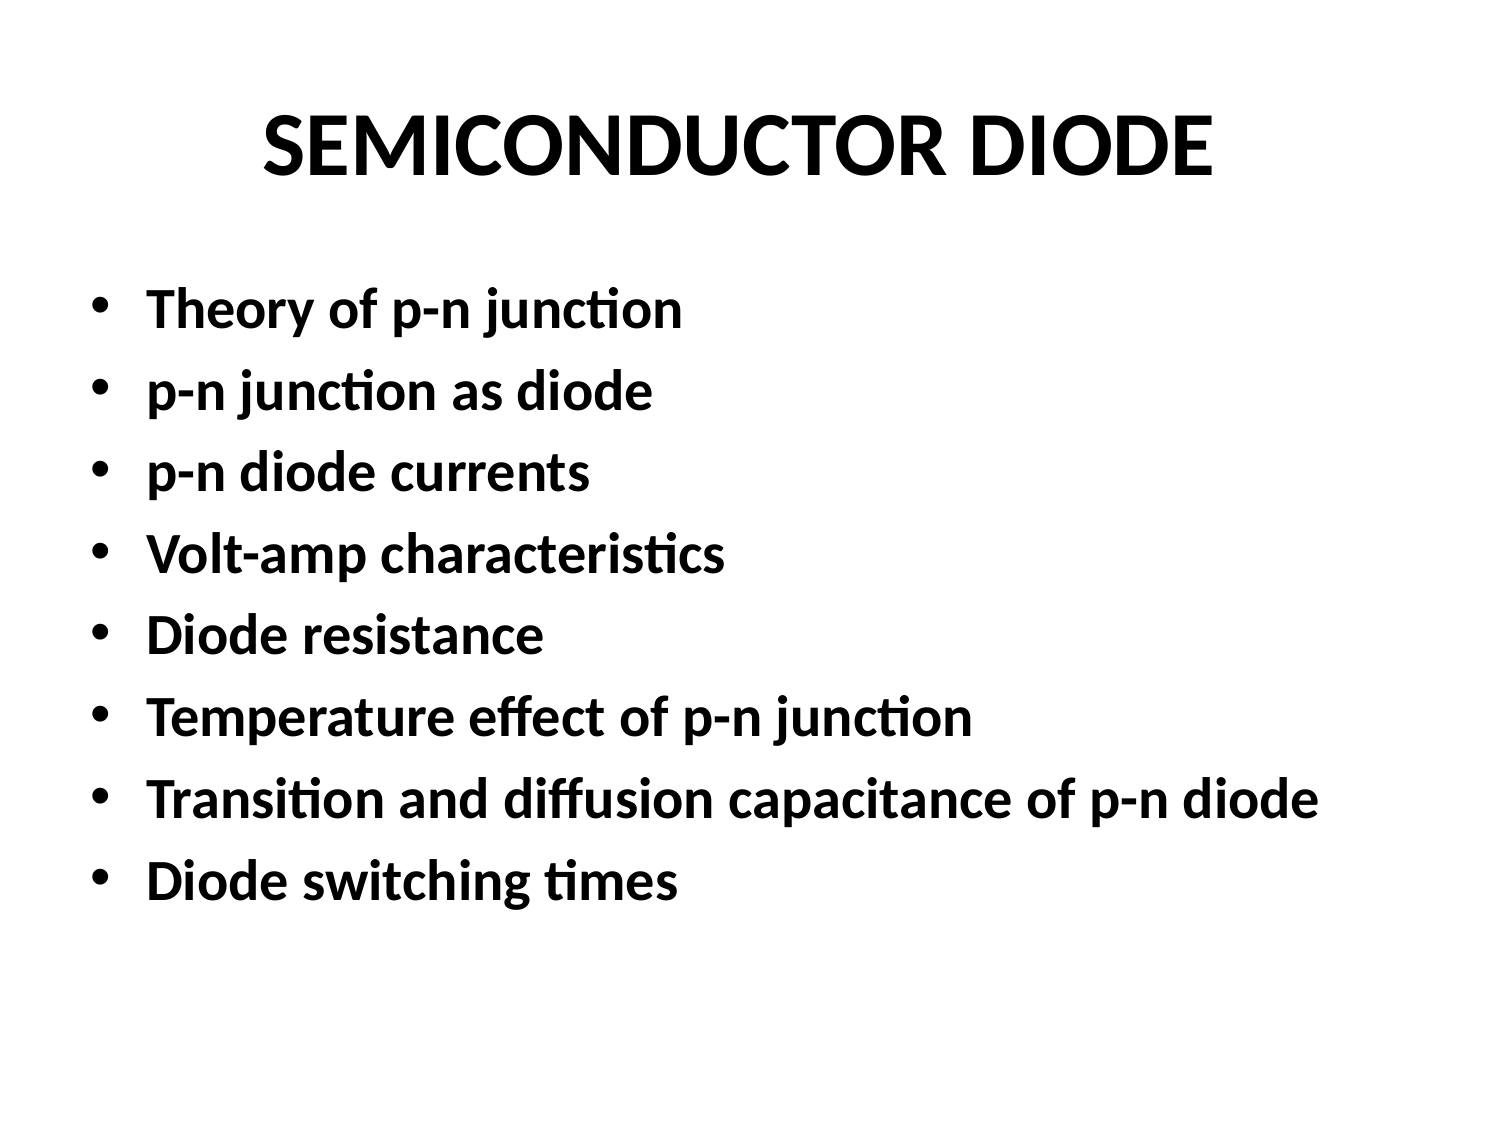

# SEMICONDUCTOR DIODE
Theory of p-n junction
p-n junction as diode
p-n diode currents
Volt-amp characteristics
Diode resistance
Temperature effect of p-n junction
Transition and diffusion capacitance of p-n diode
Diode switching times